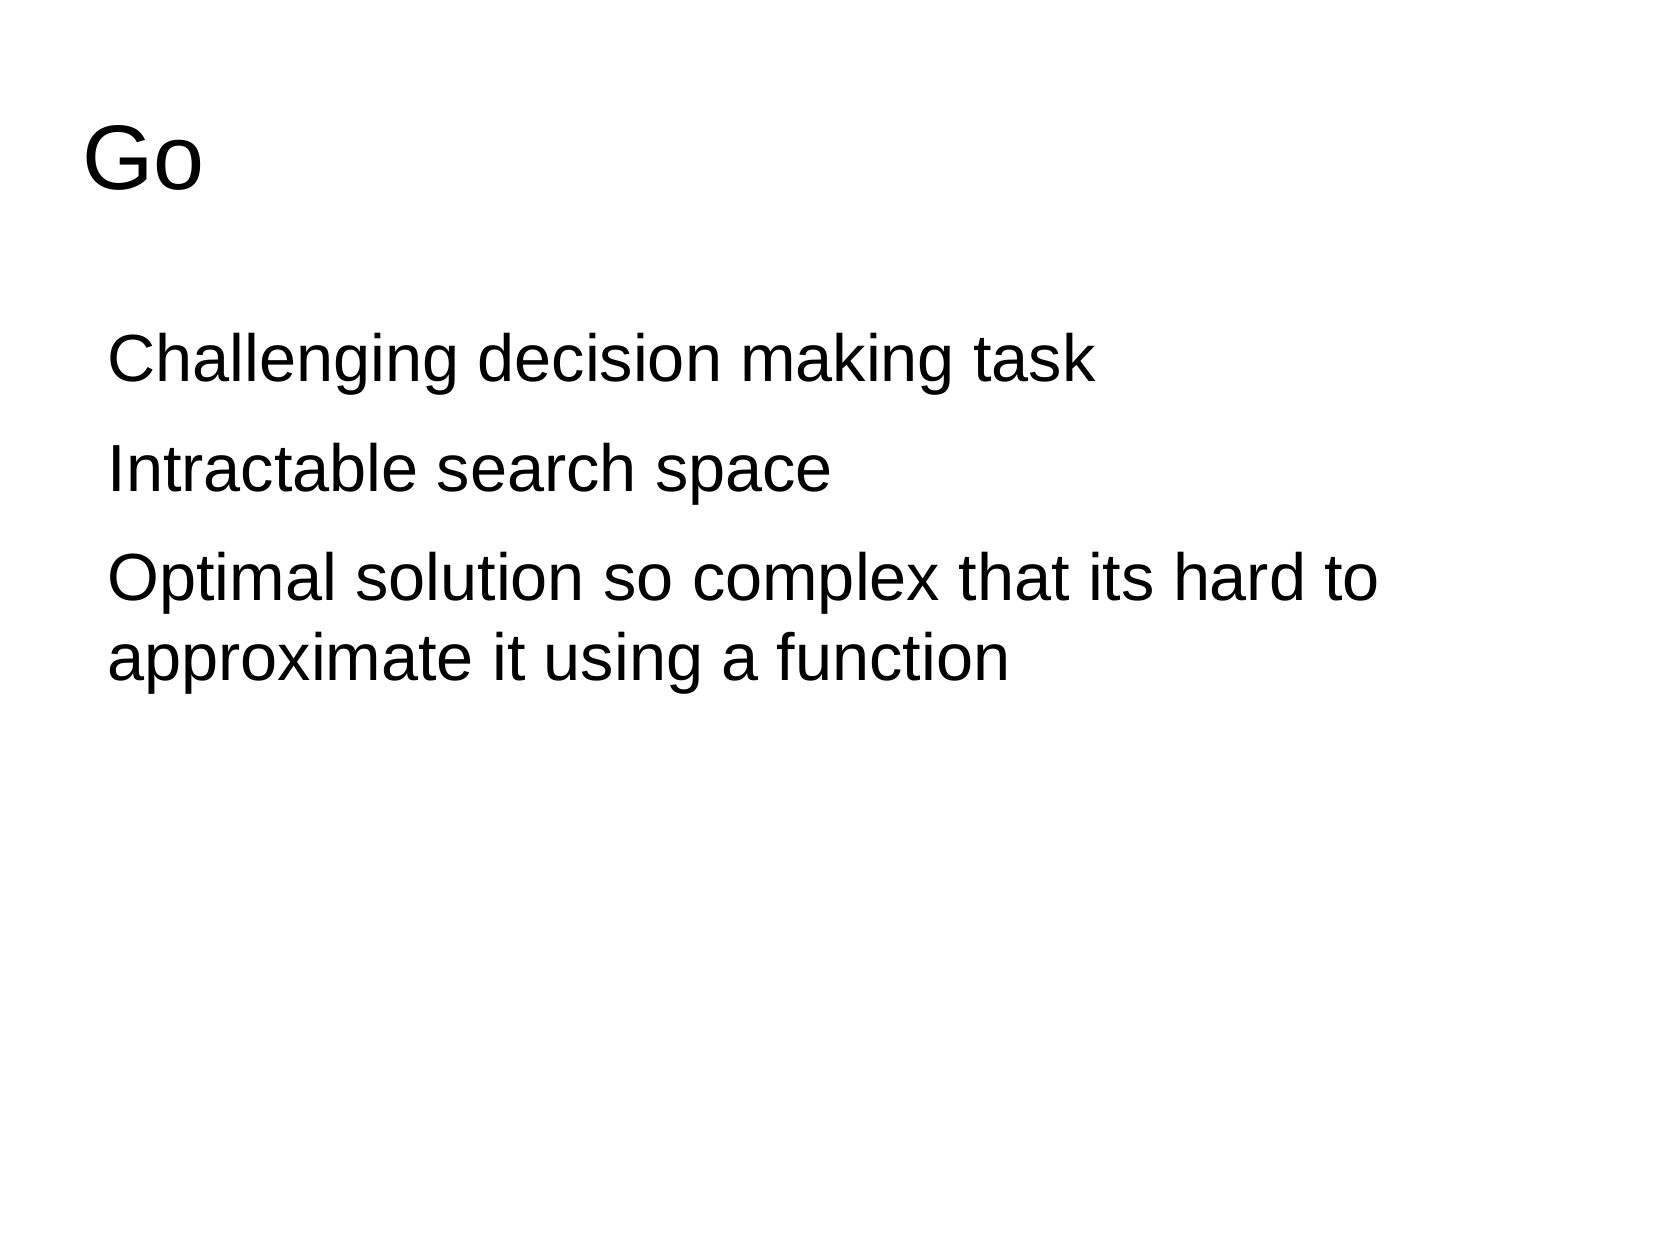

Go

Challenging decision making task
Intractable search space
Optimal solution so complex that its hard to approximate it using a function